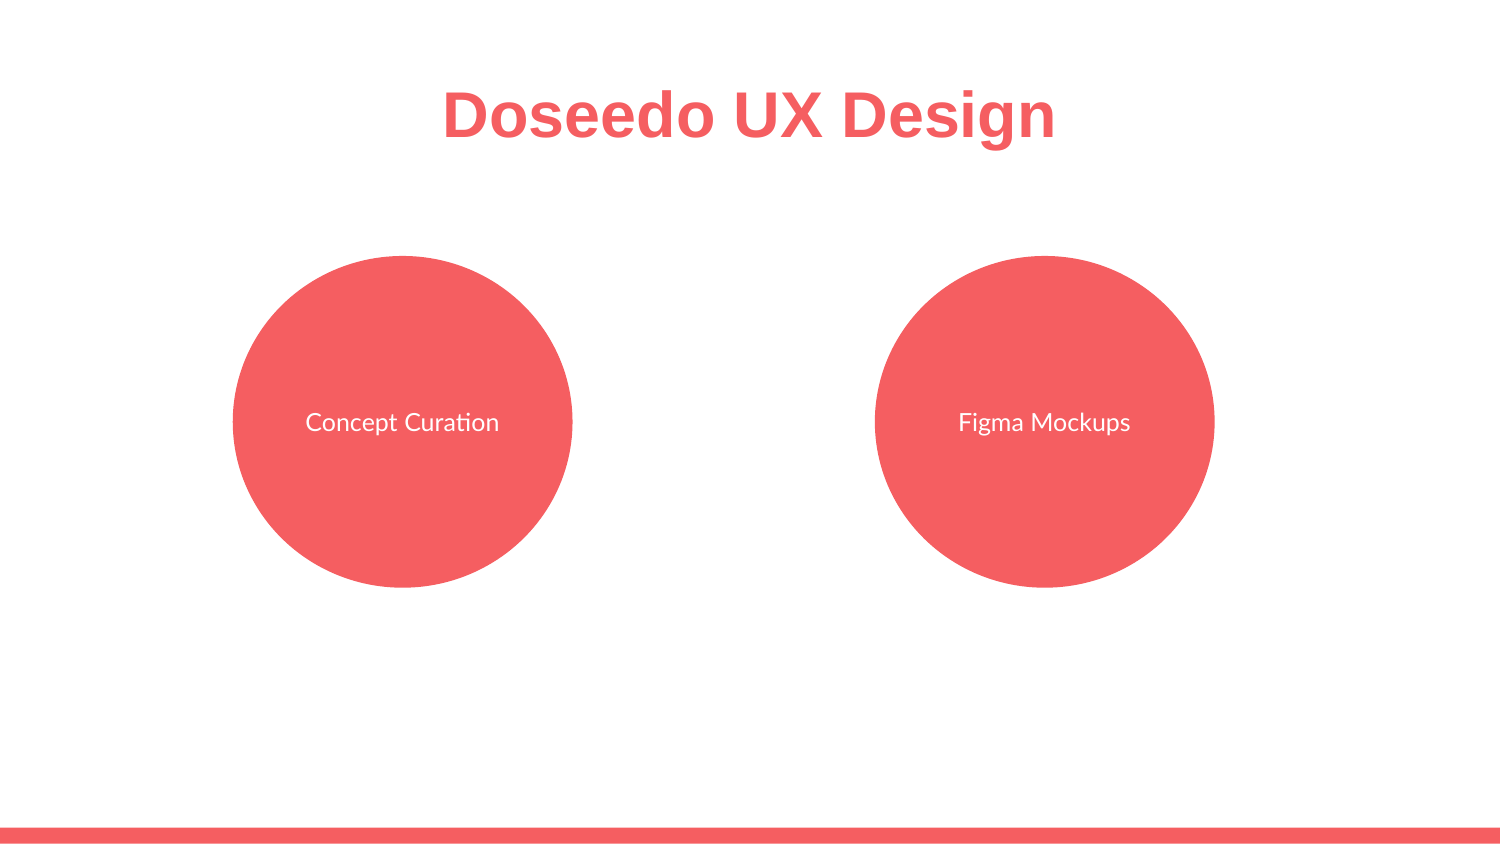

# Doseedo UX Design
Concept Curation
Figma Mockups